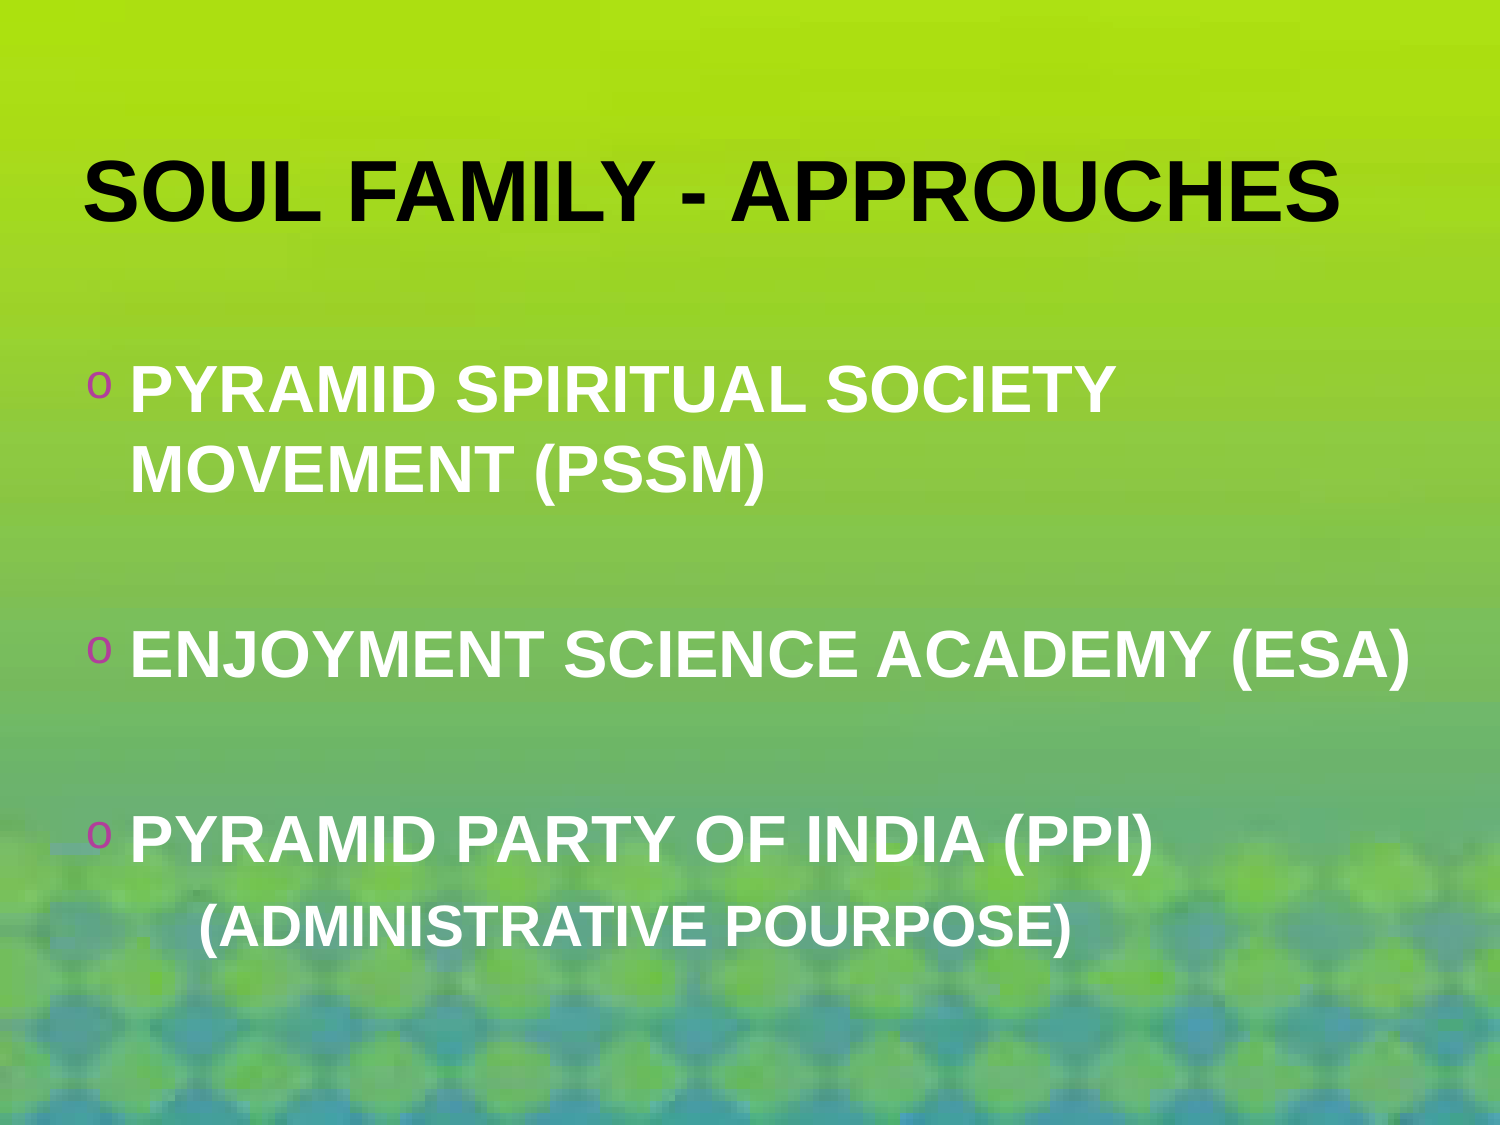

# SOUL FAMILY - APPROUCHES

PYRAMID SPIRITUAL SOCIETY MOVEMENT (PSSM)

ENJOYMENT SCIENCE ACADEMY (ESA)

PYRAMID PARTY OF INDIA (PPI)
       (ADMINISTRATIVE POURPOSE)

52
3 TABLETS